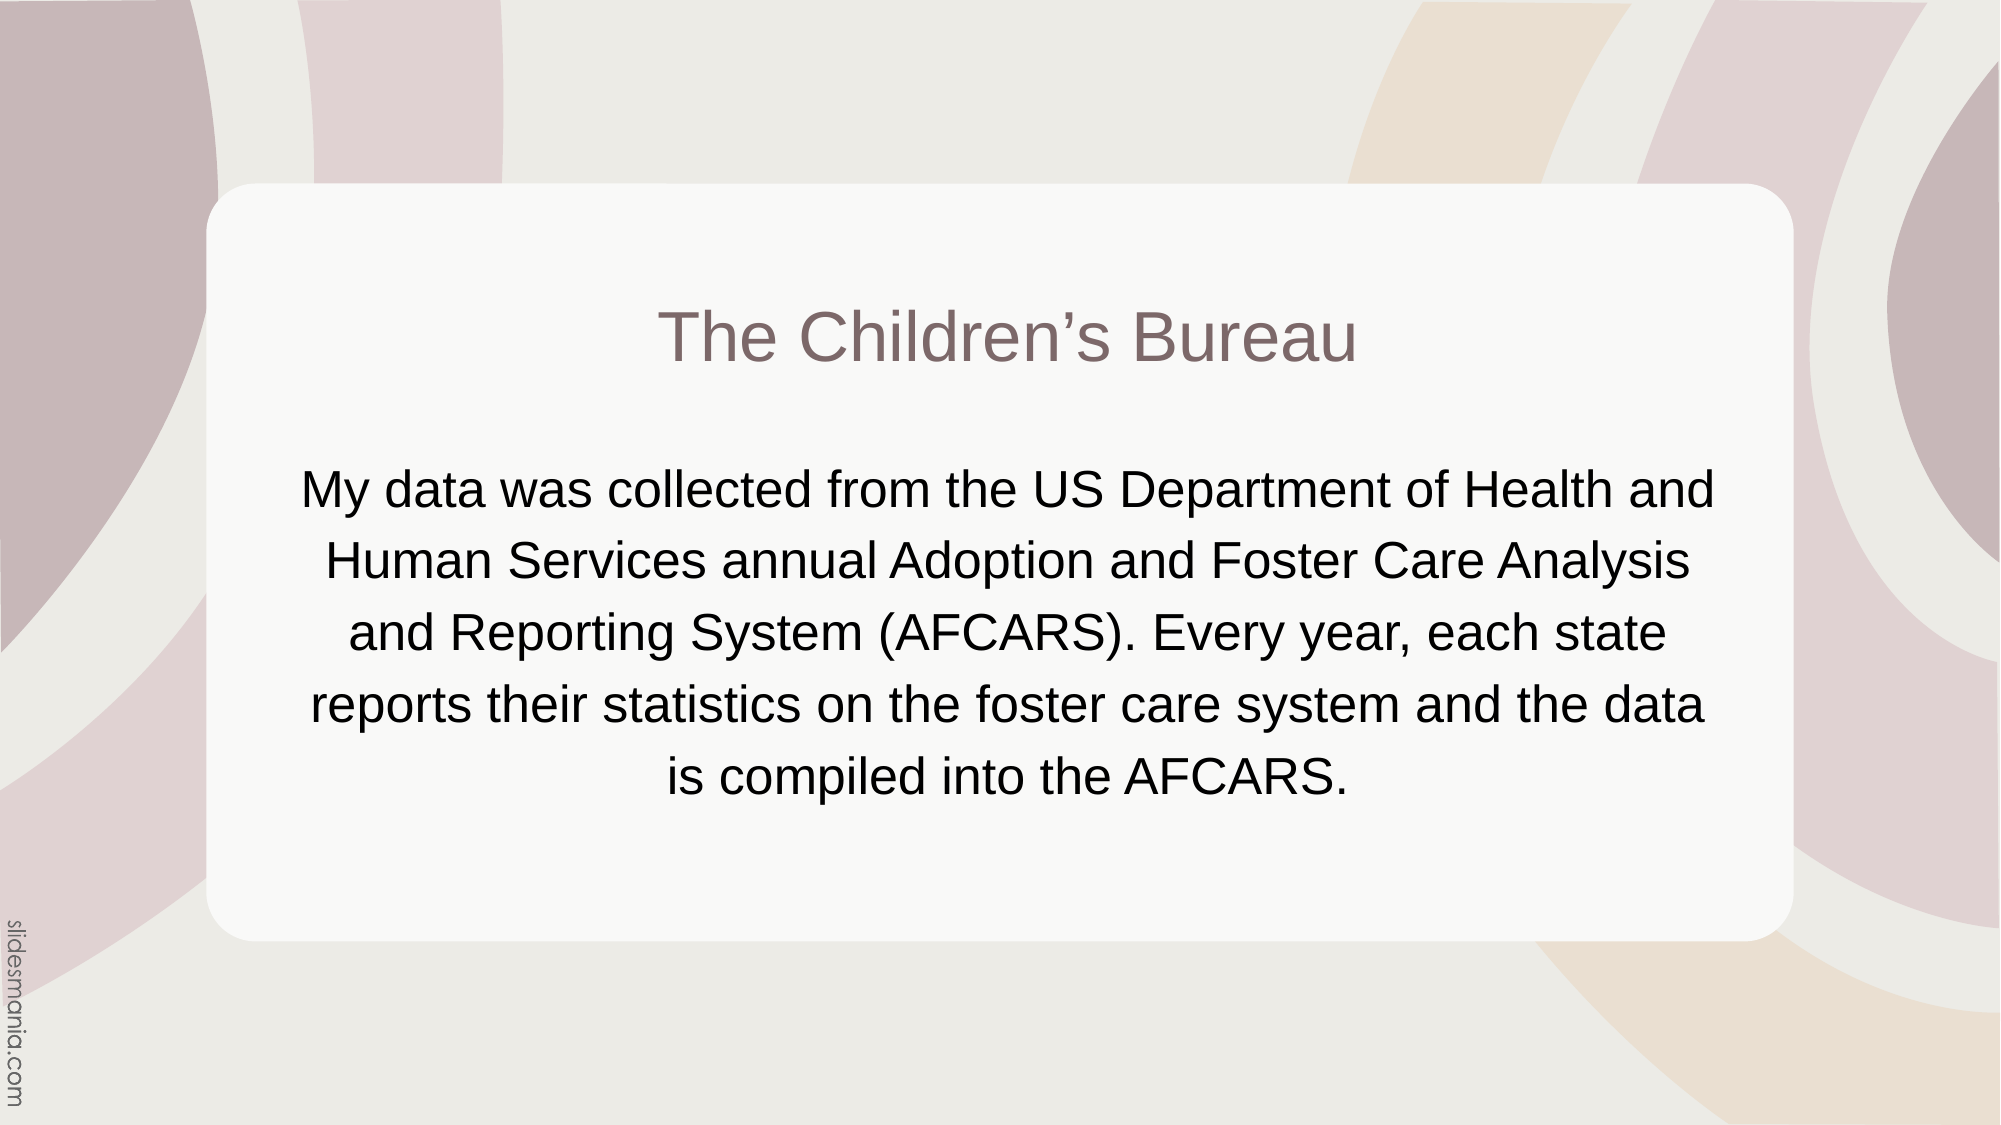

# The Children’s Bureau
My data was collected from the US Department of Health and Human Services annual Adoption and Foster Care Analysis and Reporting System (AFCARS). Every year, each state reports their statistics on the foster care system and the data is compiled into the AFCARS.